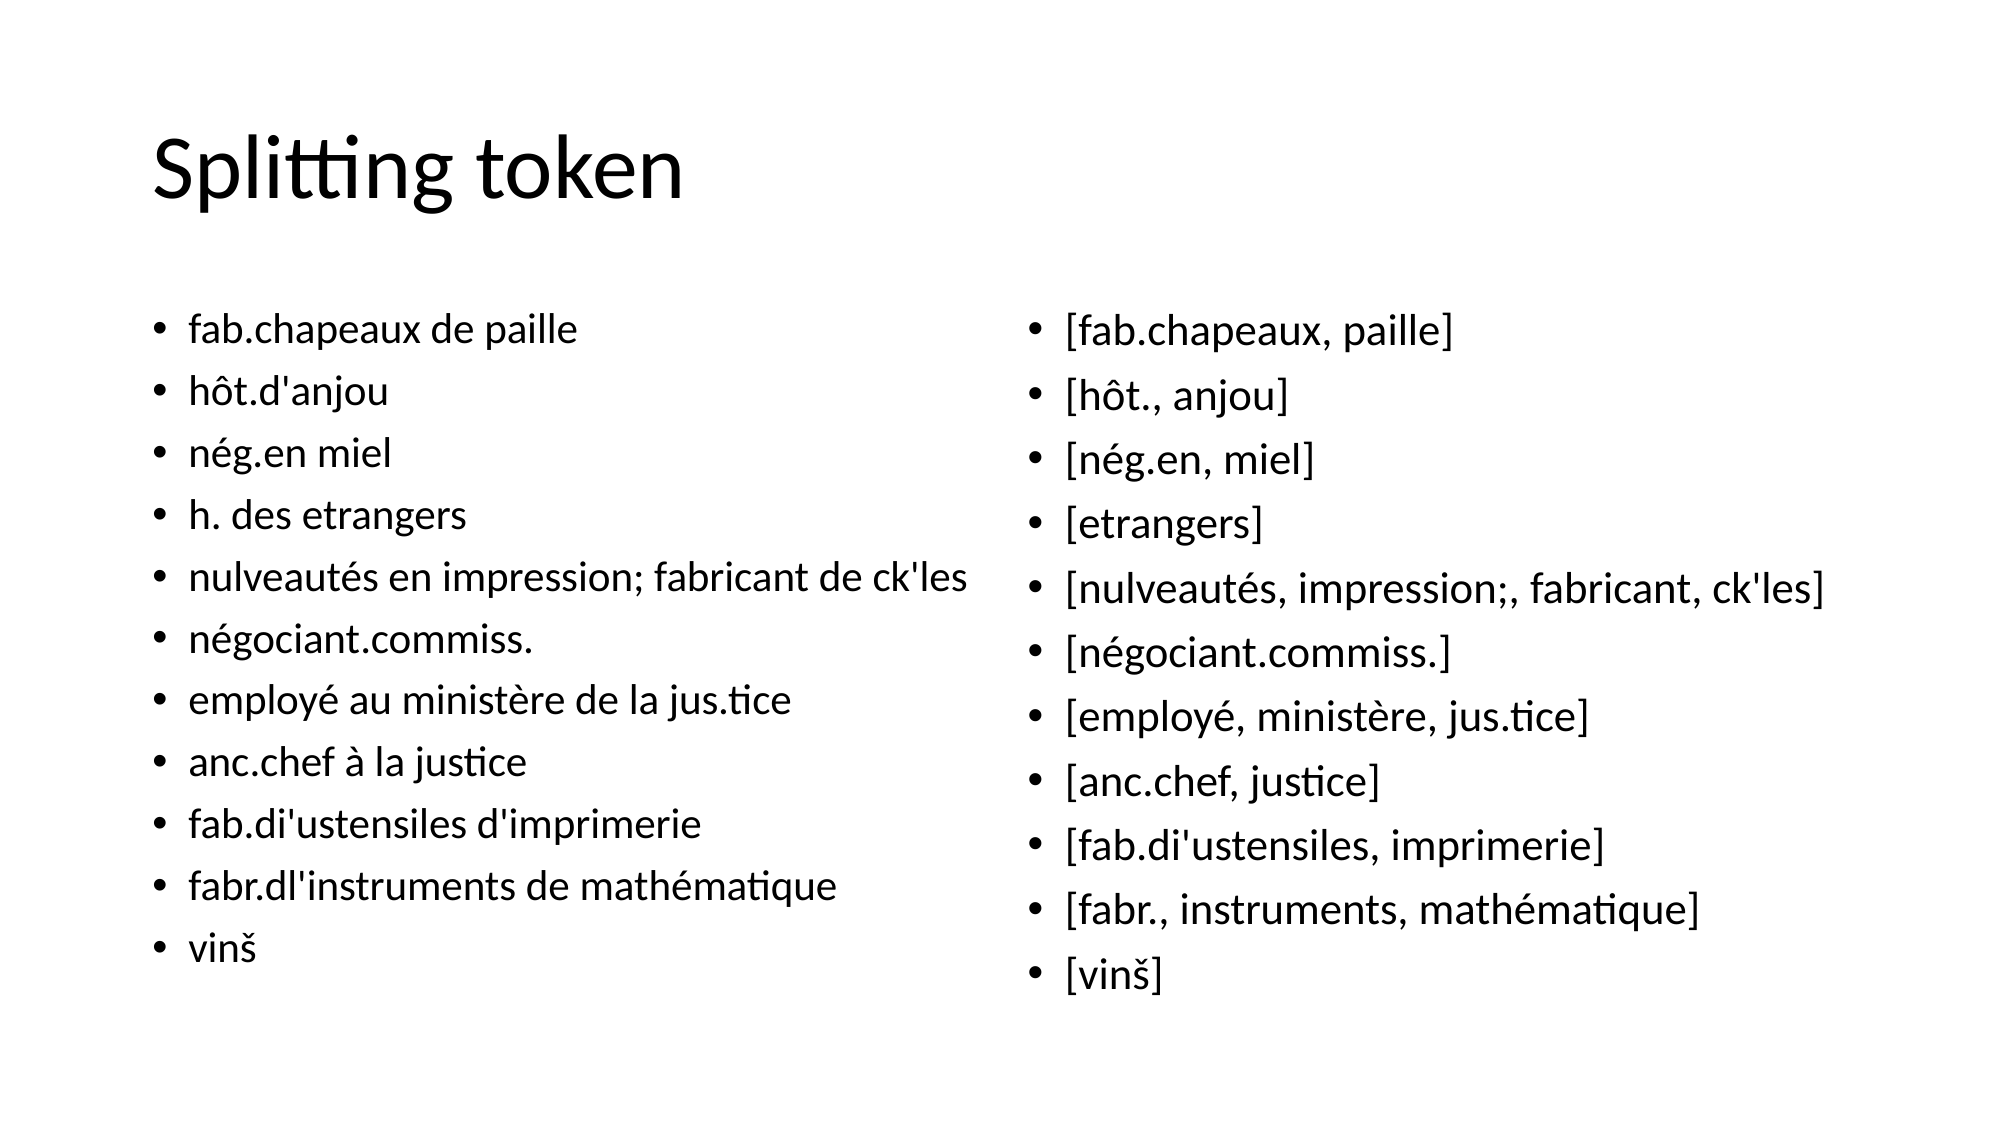

# Splitting token
fab.chapeaux de paille
hôt.d'anjou
nég.en miel
h. des etrangers
nulveautés en impression; fabricant de ck'les
négociant.commiss.
employé au ministère de la jus.tice
anc.chef à la justice
fab.di'ustensiles d'imprimerie
fabr.dl'instruments de mathématique
vinš
[fab.chapeaux, paille]
[hôt., anjou]
[nég.en, miel]
[etrangers]
[nulveautés, impression;, fabricant, ck'les]
[négociant.commiss.]
[employé, ministère, jus.tice]
[anc.chef, justice]
[fab.di'ustensiles, imprimerie]
[fabr., instruments, mathématique]
[vinš]